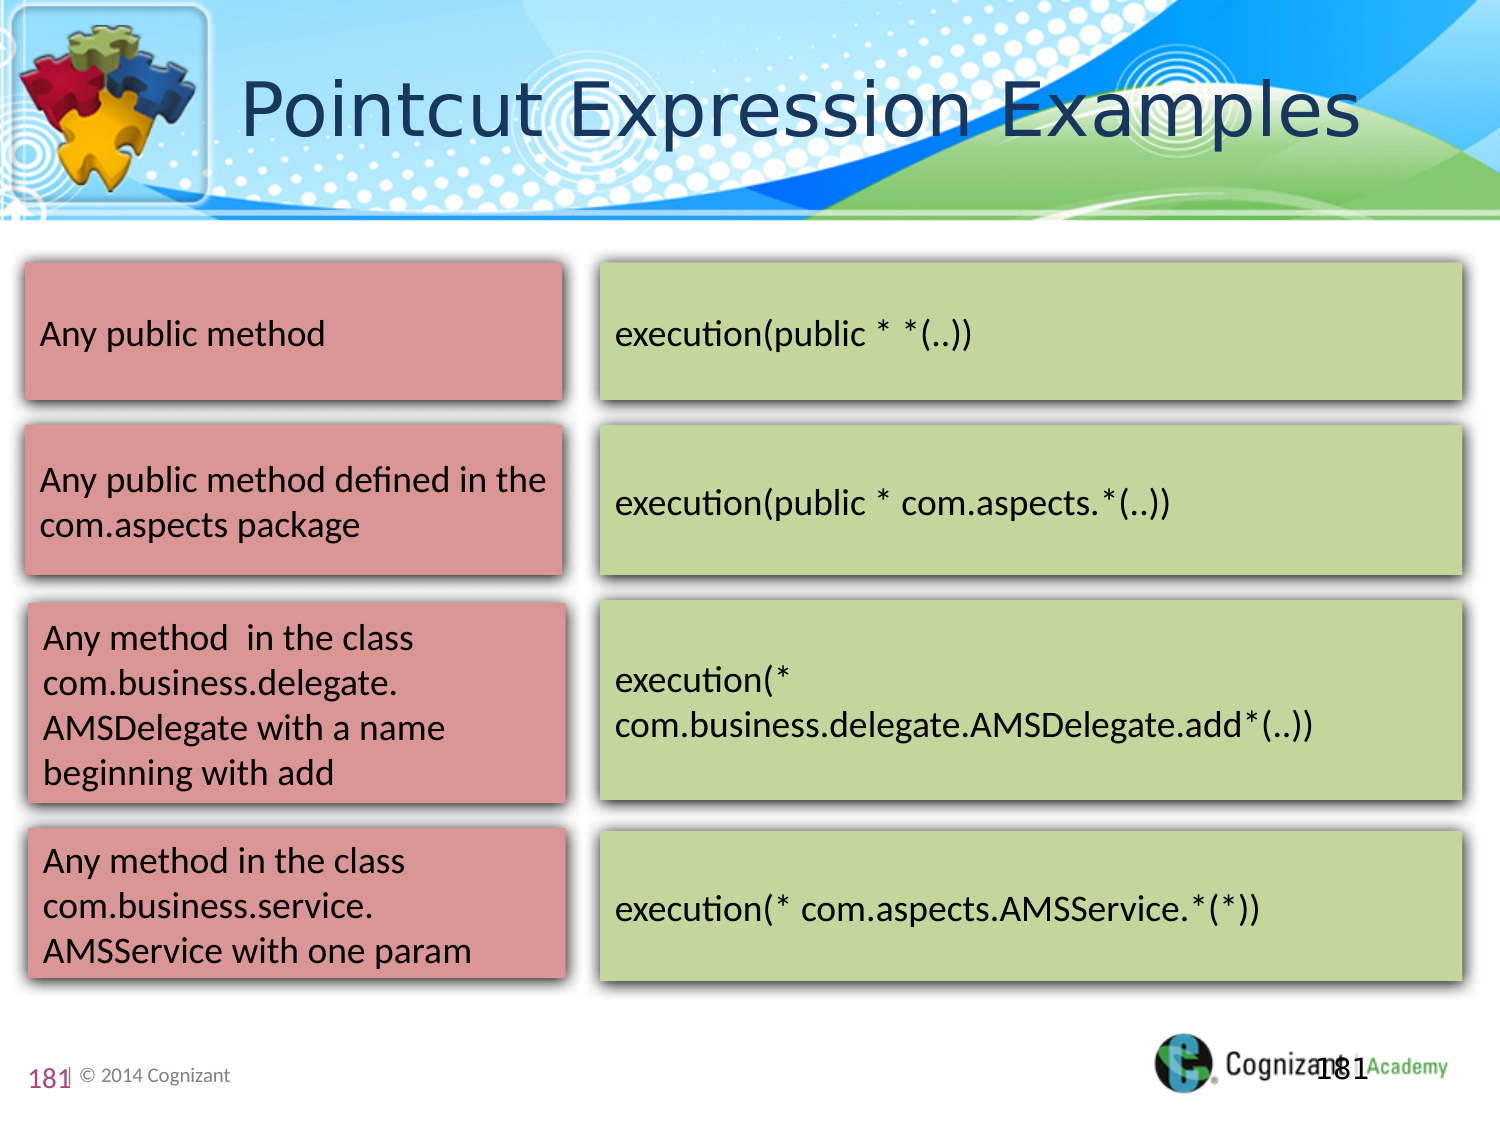

# Pointcut Expression Examples

Any public method
execution(public * *(..))
Any public method defined in the com.aspects package
execution(public * com.aspects.*(..))
execution(*    com.business.delegate.AMSDelegate.add*(..))
Any method  in the class com.business.delegate. AMSDelegate with a name beginning with add
Any method in the class com.business.service. AMSService with one param
execution(* com.aspects.AMSService.*(*))
181
181